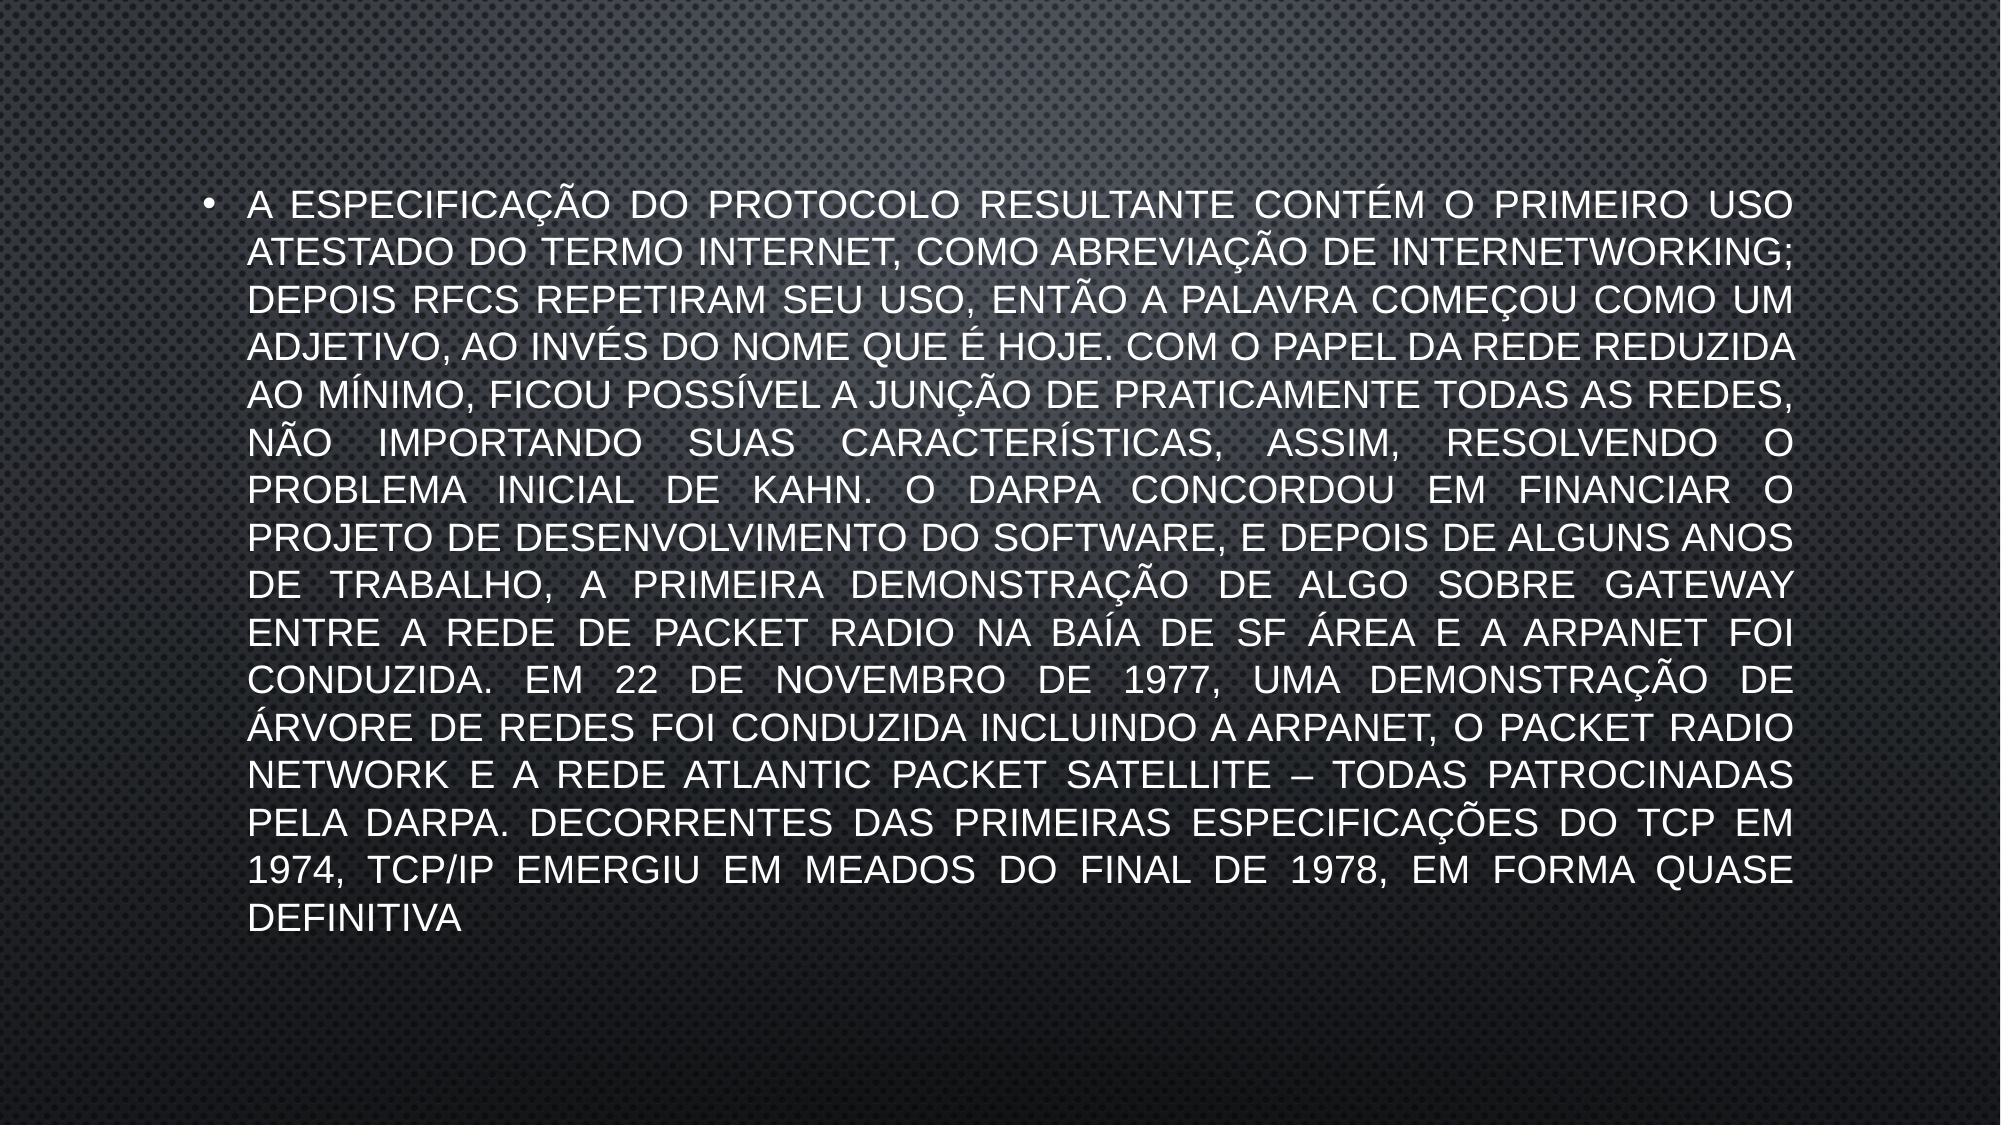

A especificação do protocolo resultante contém o primeiro uso atestado do termo internet, como abreviação de internetworking; depois RFCs repetiram seu uso, então a palavra começou como um adjetivo, ao invés do nome que é hoje. Com o papel da rede reduzida ao mínimo, ficou possível a junção de praticamente todas as redes, não importando suas características, assim, resolvendo o problema inicial de Kahn. O DARPA concordou em financiar o projeto de desenvolvimento do software, e depois de alguns anos de trabalho, a primeira demonstração de algo sobre gateway entre a rede de Packet Radio na Baía de SF área e a ARPANET foi conduzida. Em 22 de novembro de 1977, uma demonstração de árvore de redes foi conduzida incluindo a ARPANET, o Packet Radio Network e a rede Atlantic Packet Satellite – todas patrocinadas pela DARPA. Decorrentes das primeiras especificações do TCP em 1974, TCP/IP emergiu em meados do final de 1978, em forma quase definitiva